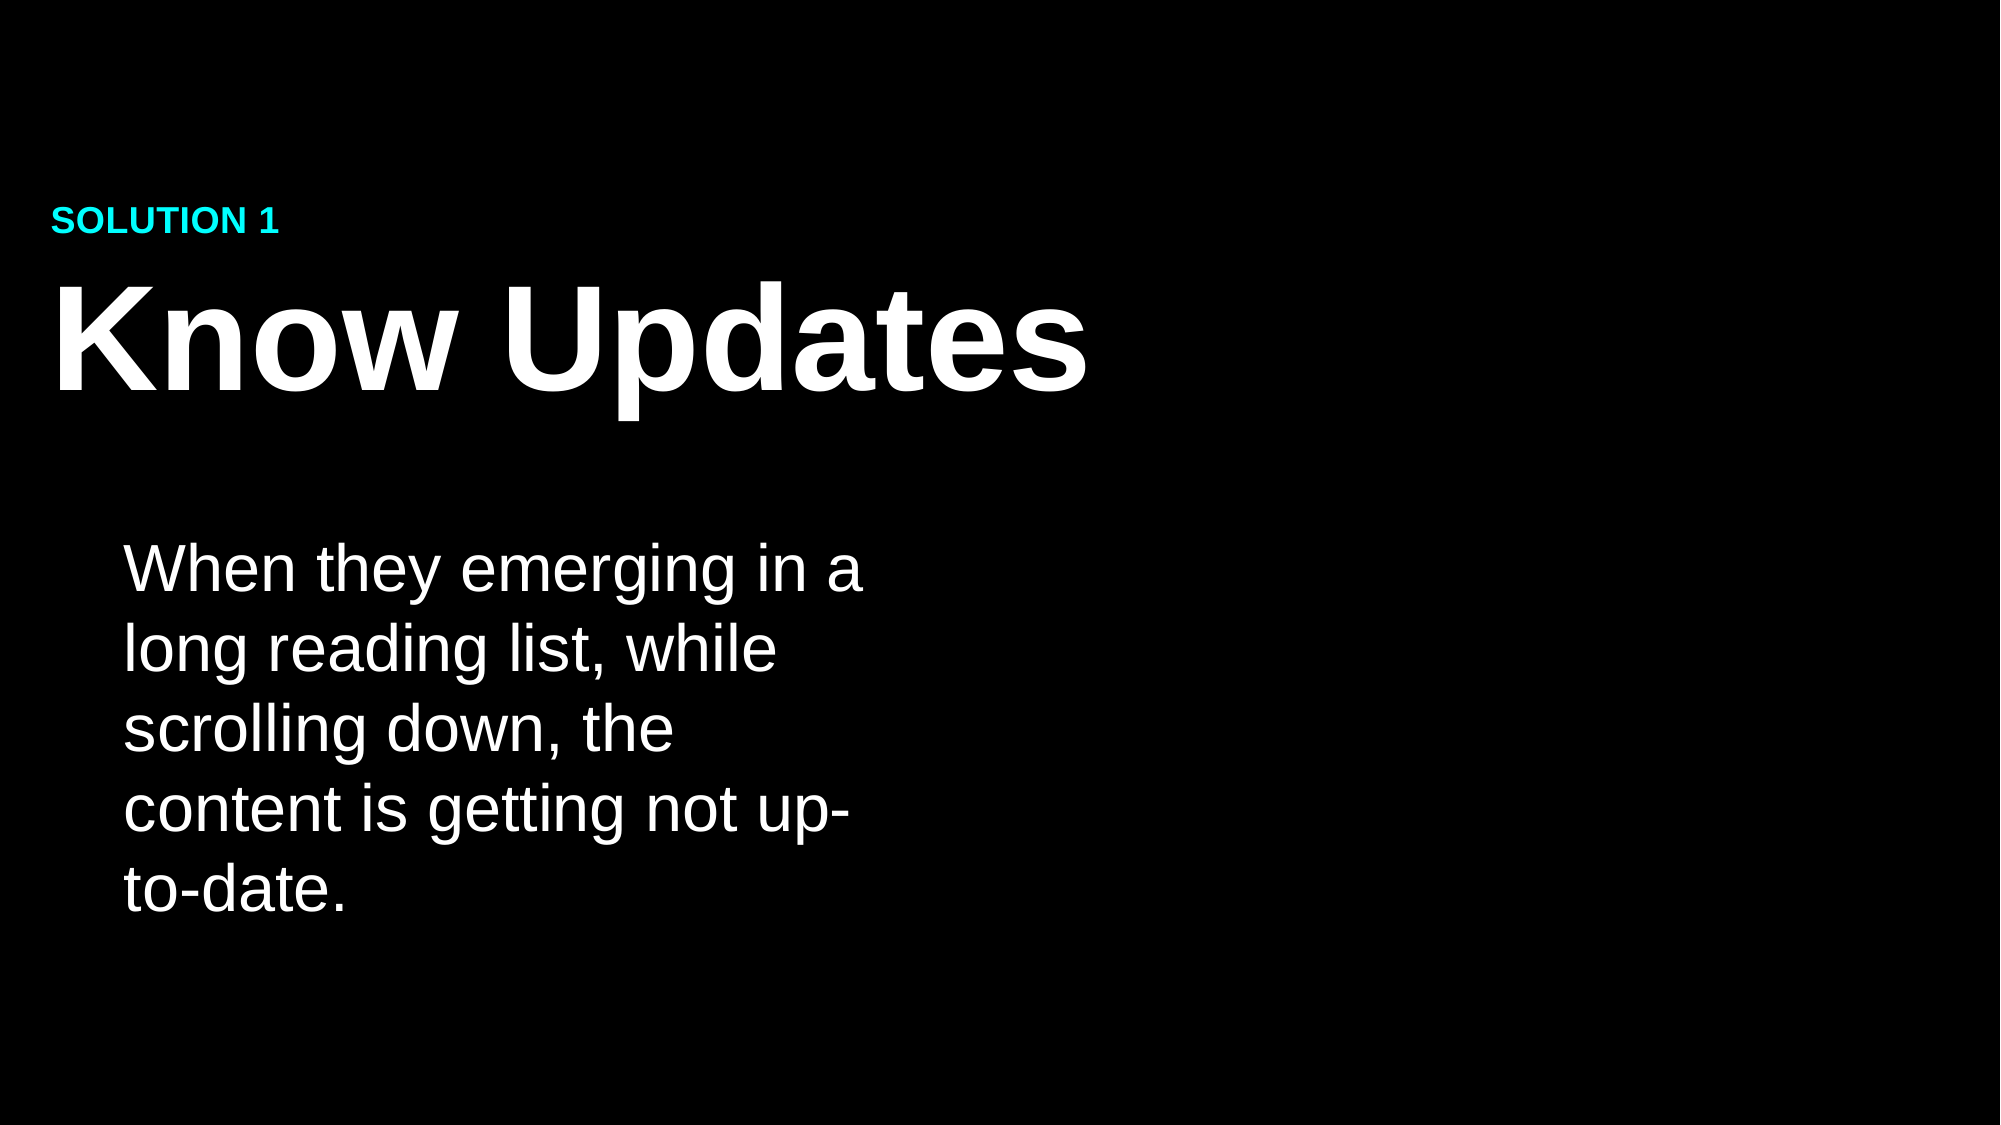

Solution 1
Know Updates
When they emerging in a long reading list, while scrolling down, the content is getting not up-to-date.